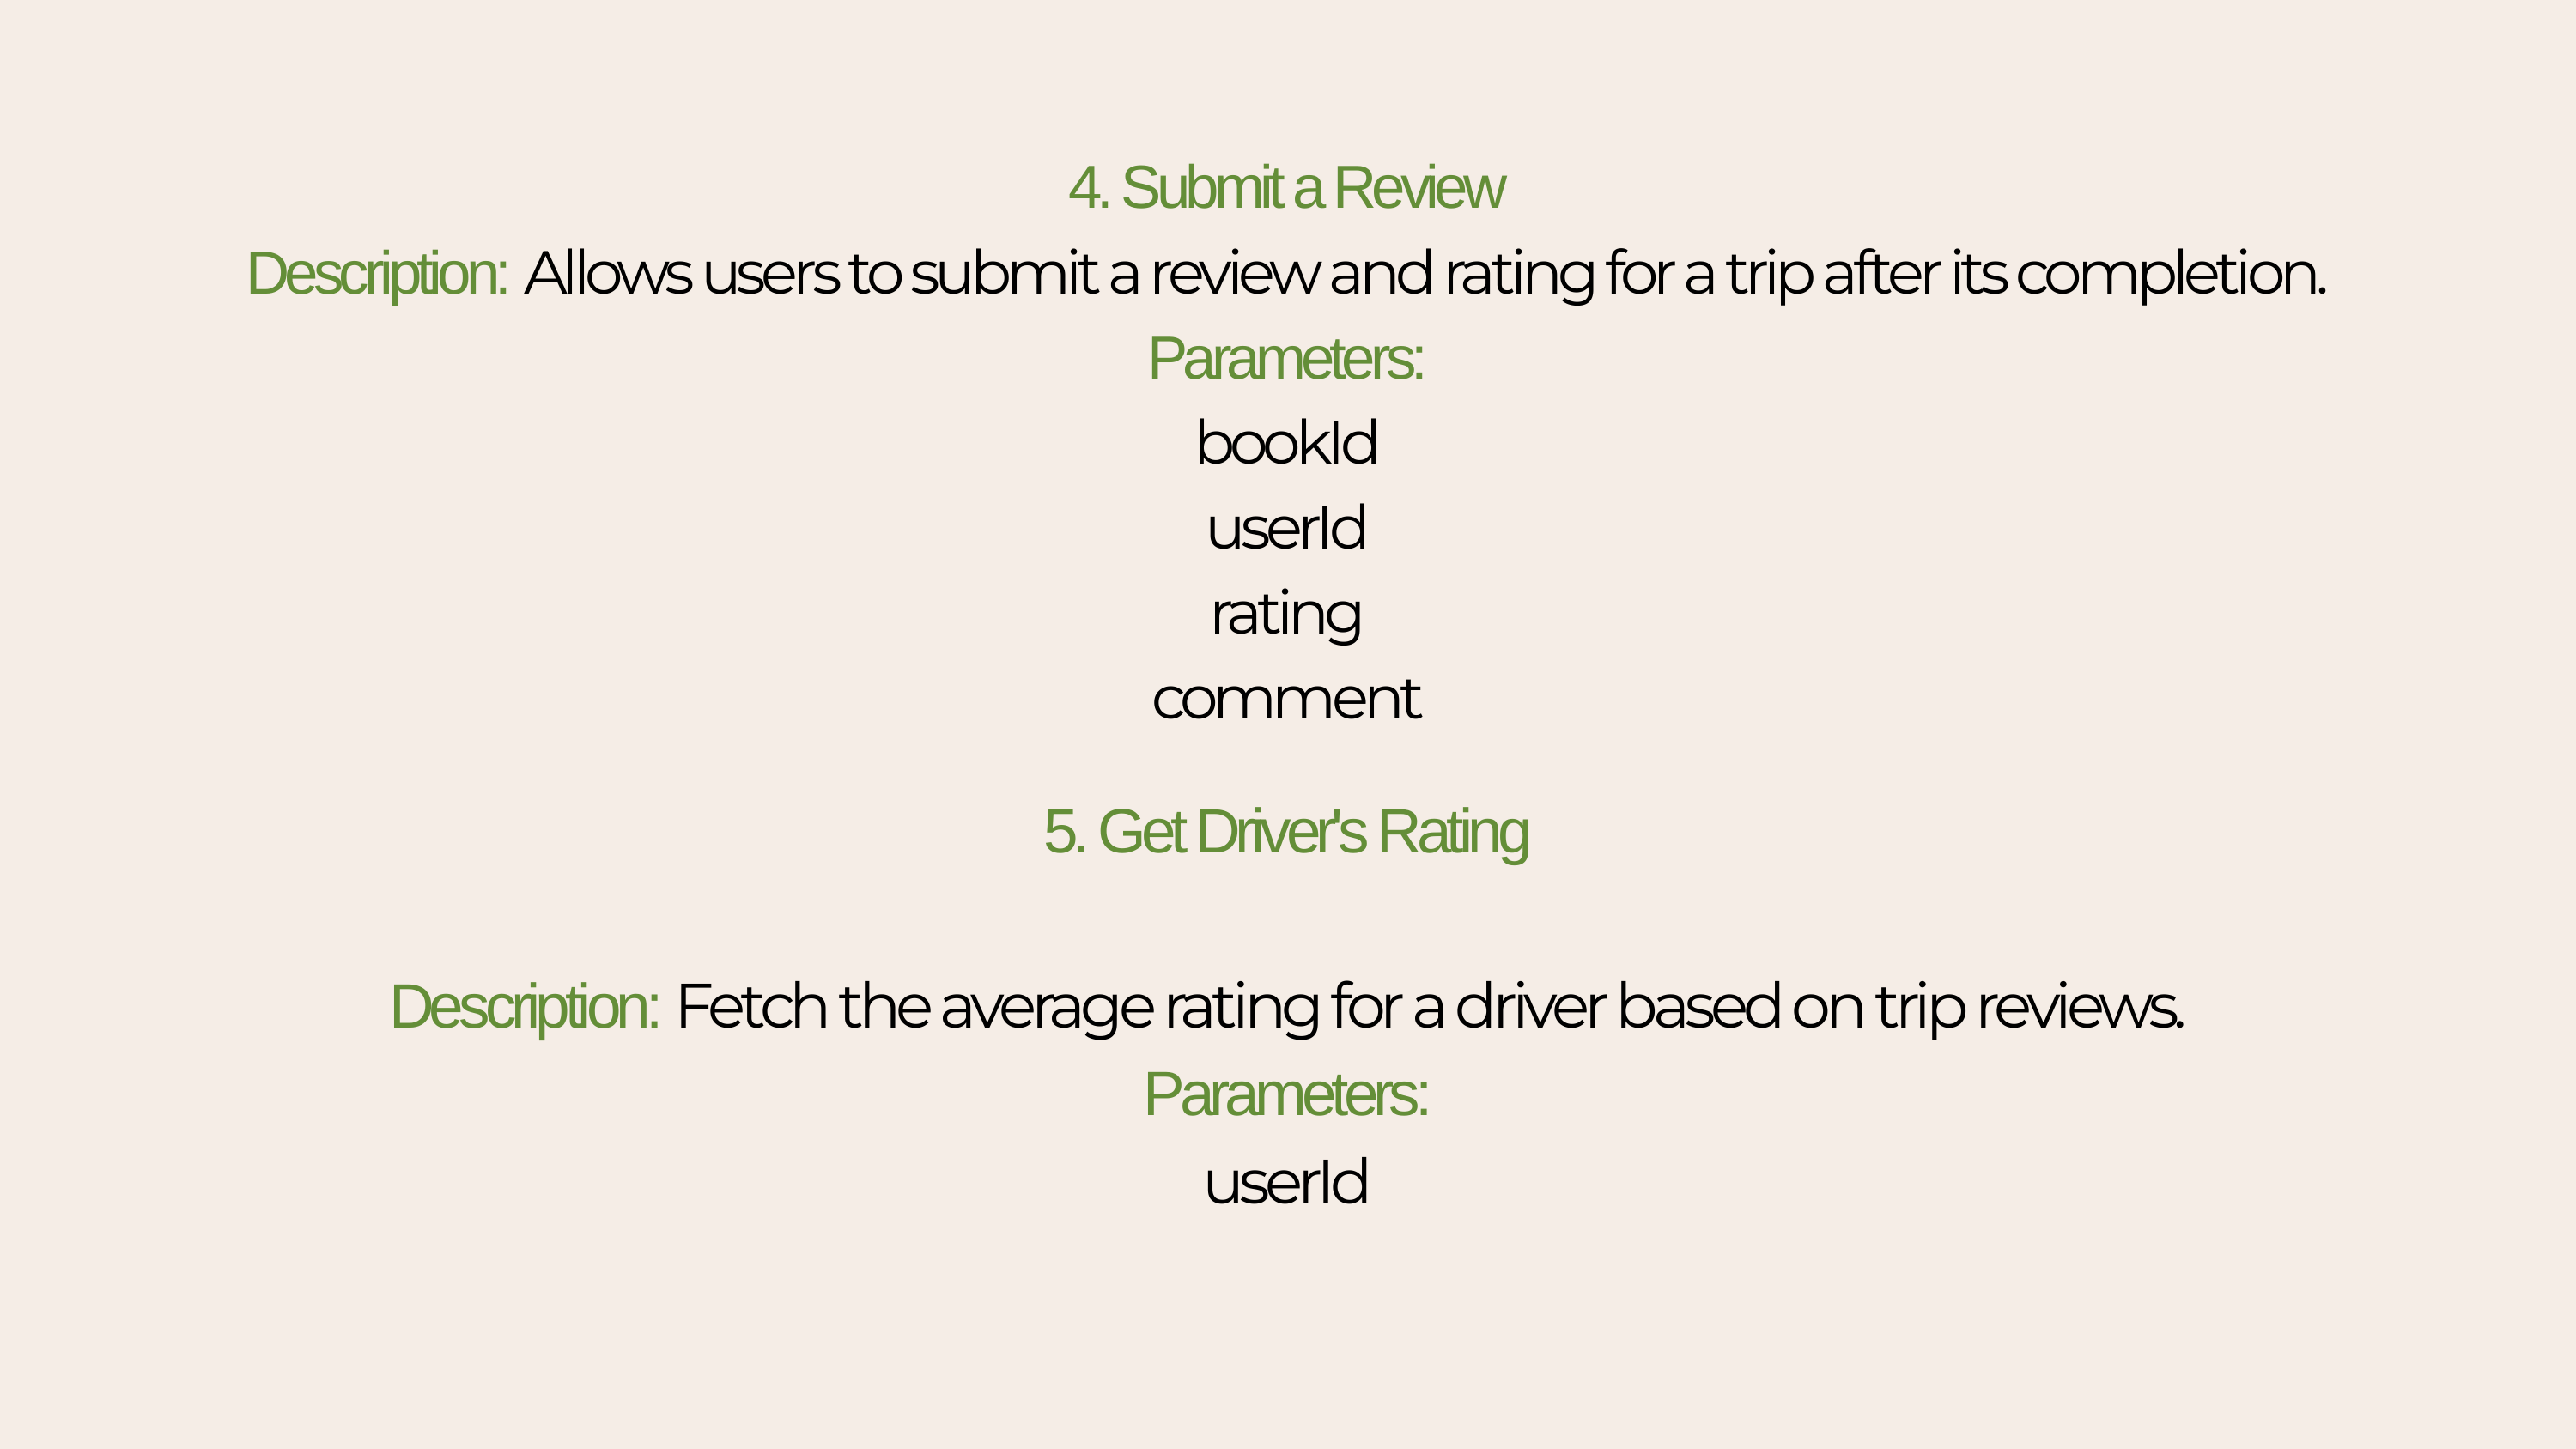

4. Submit a Review
Description: Allows users to submit a review and rating for a trip after its completion.
Parameters:
bookId
userId
rating
comment
5. Get Driver's Rating

Description: Fetch the average rating for a driver based on trip reviews.
Parameters:
userId